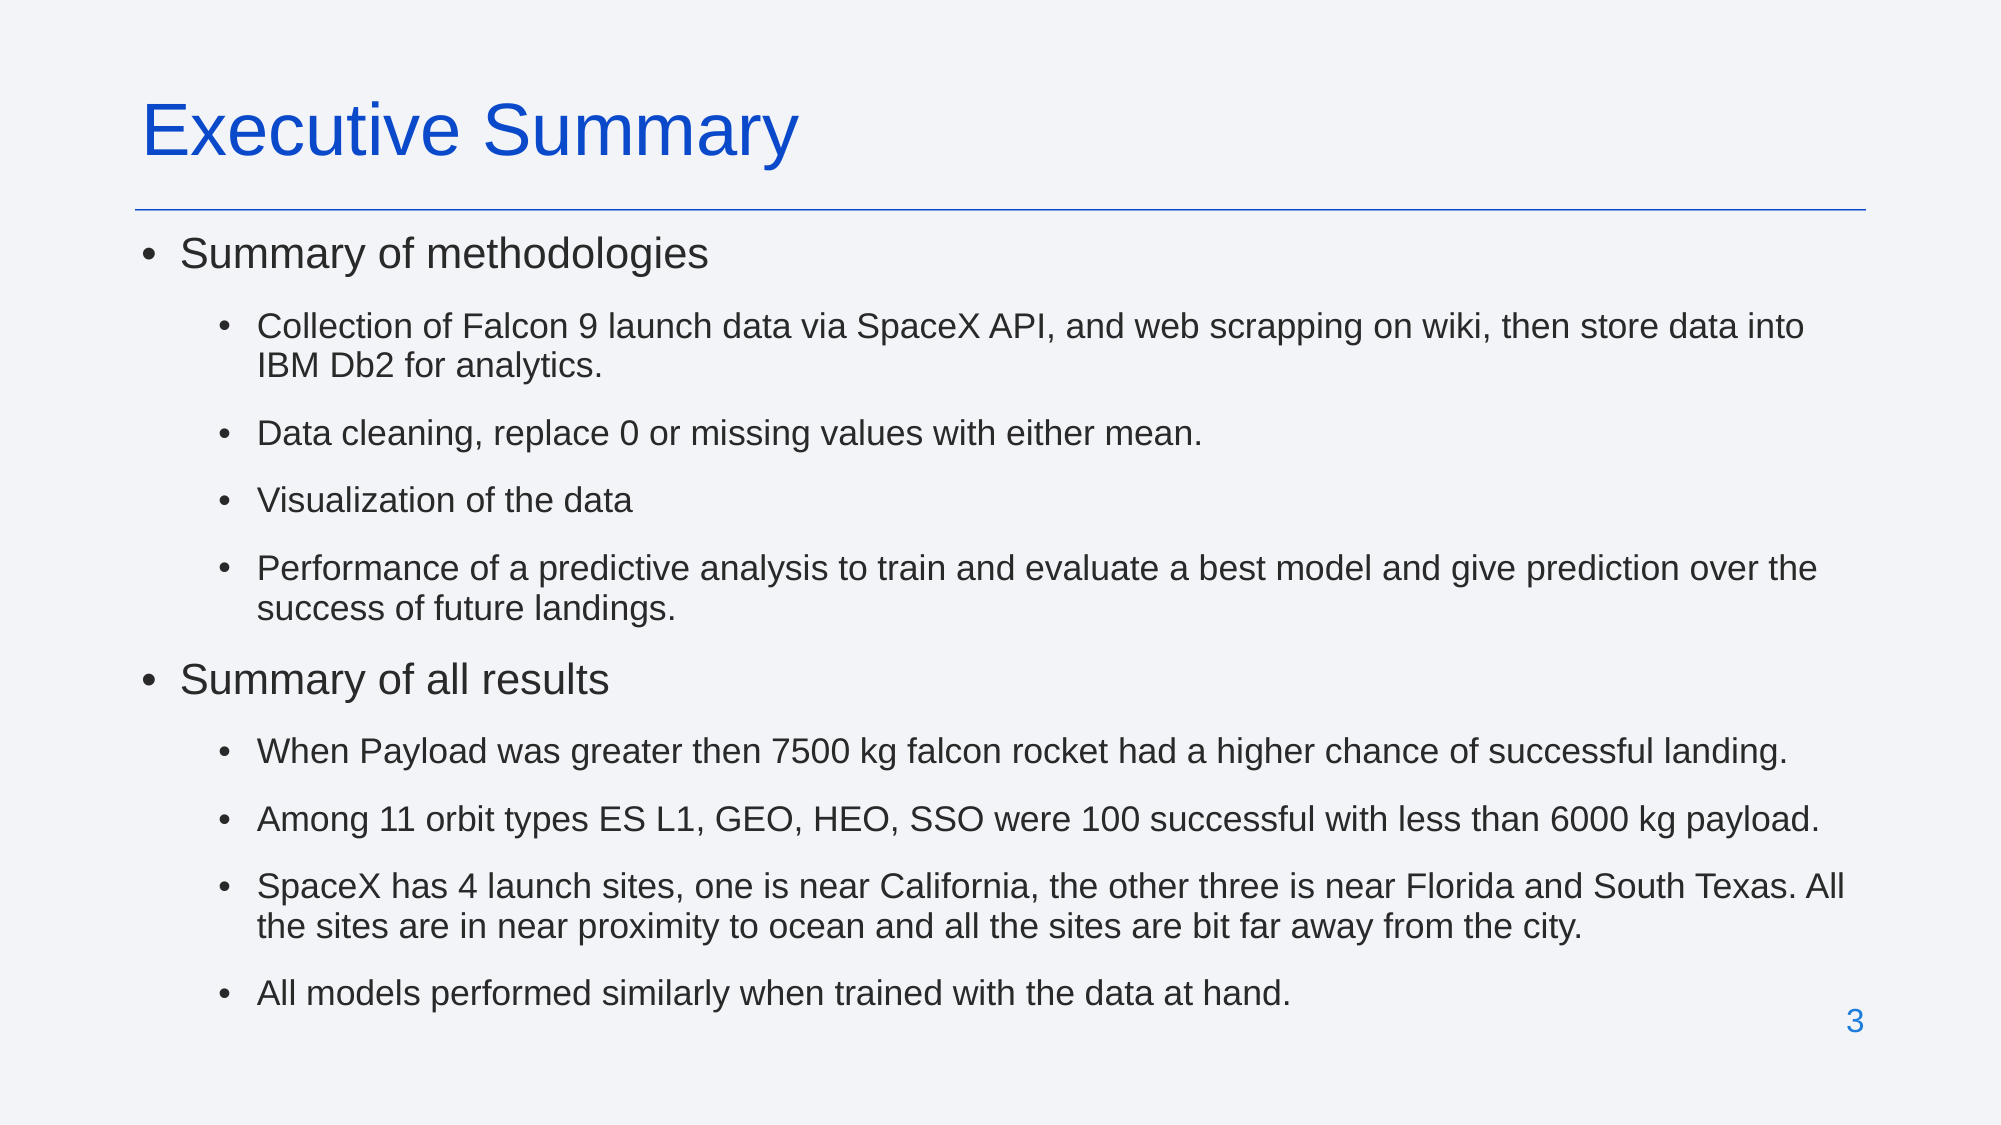

Executive Summary
Summary of methodologies
Collection of Falcon 9 launch data via SpaceX API, and web scrapping on wiki, then store data into IBM Db2 for analytics.
Data cleaning, replace 0 or missing values with either mean.
Visualization of the data
Performance of a predictive analysis to train and evaluate a best model and give prediction over the success of future landings.
Summary of all results
When Payload was greater then 7500 kg falcon rocket had a higher chance of successful landing.
Among 11 orbit types ES L1, GEO, HEO, SSO were 100 successful with less than 6000 kg payload.
SpaceX has 4 launch sites, one is near California, the other three is near Florida and South Texas. All the sites are in near proximity to ocean and all the sites are bit far away from the city.
All models performed similarly when trained with the data at hand.
3